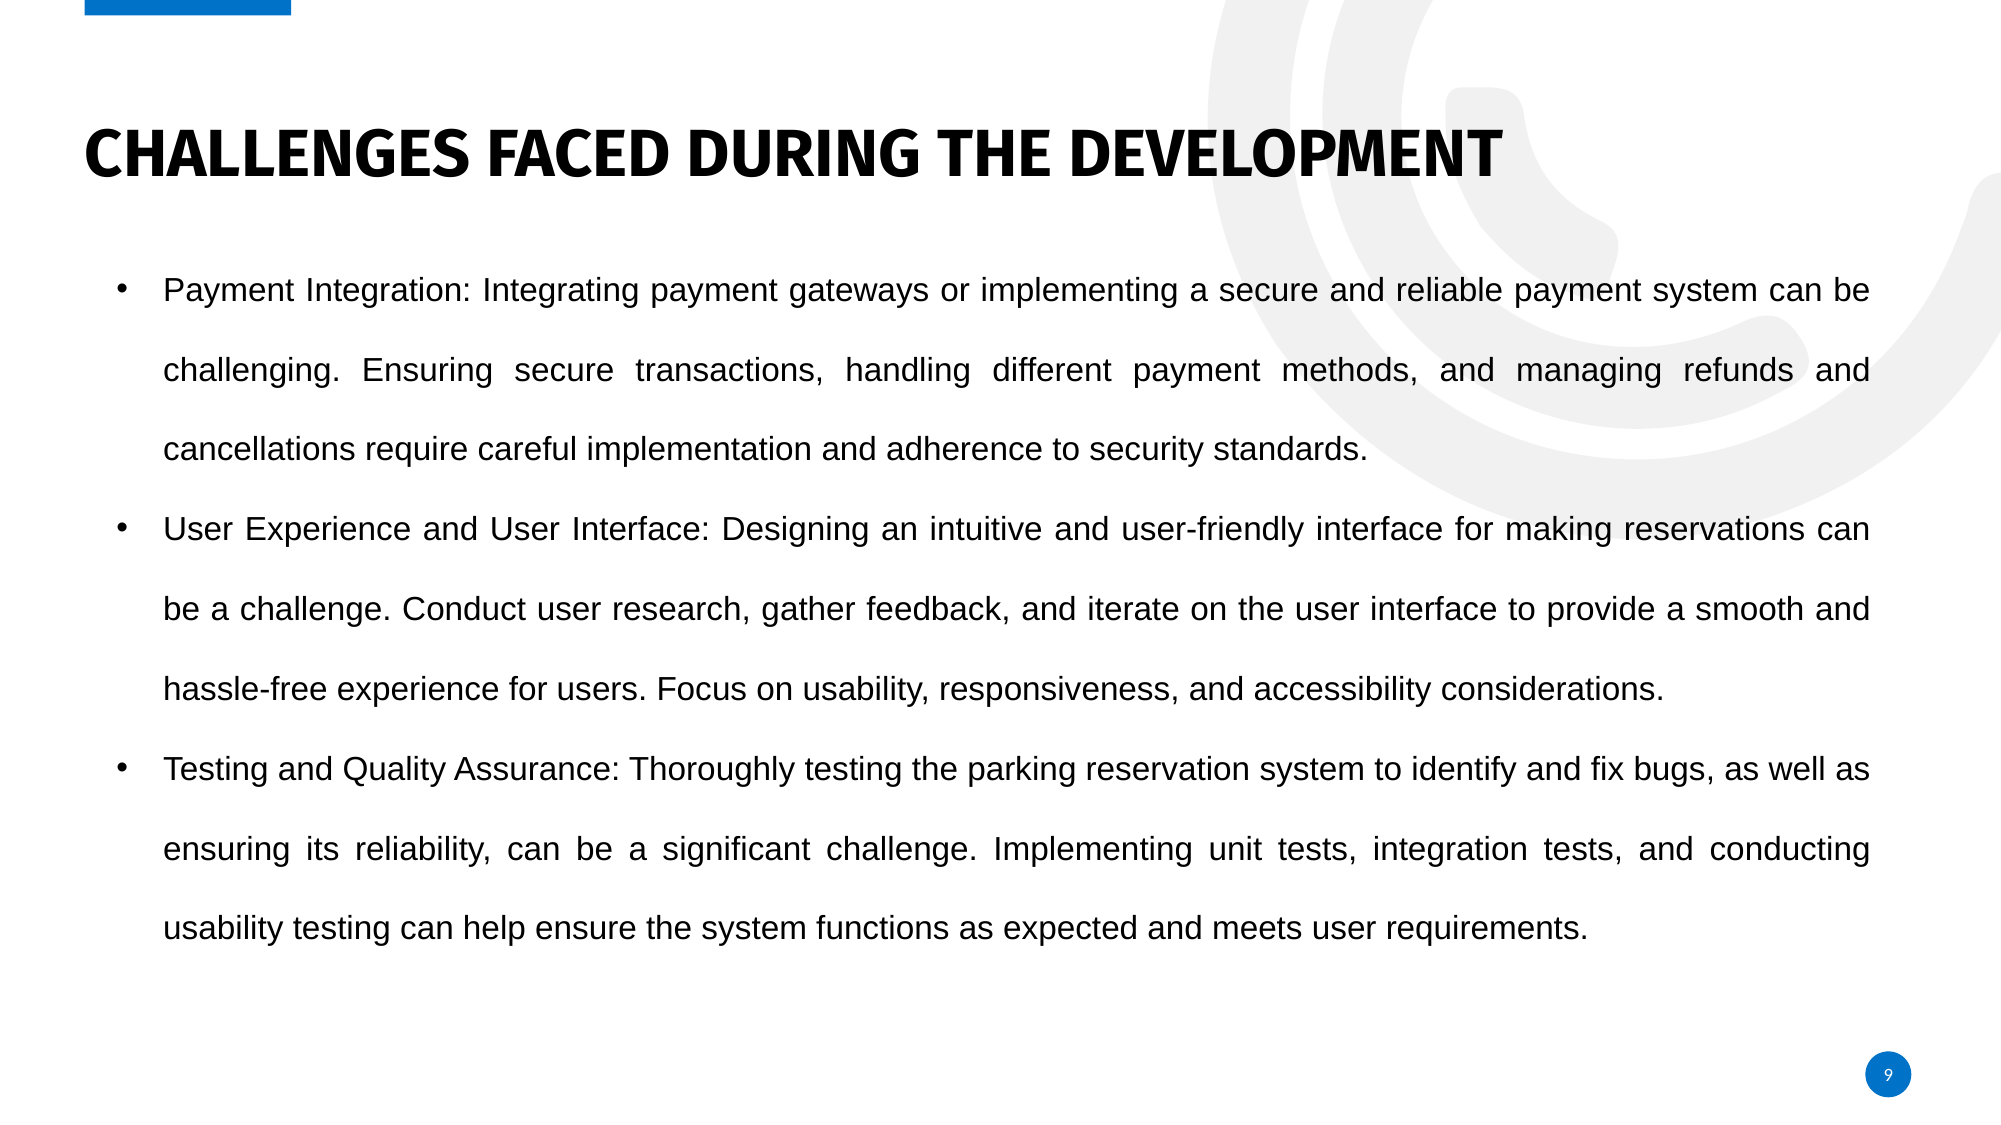

# Challenges faced during the development
Payment Integration: Integrating payment gateways or implementing a secure and reliable payment system can be challenging. Ensuring secure transactions, handling different payment methods, and managing refunds and cancellations require careful implementation and adherence to security standards.
User Experience and User Interface: Designing an intuitive and user-friendly interface for making reservations can be a challenge. Conduct user research, gather feedback, and iterate on the user interface to provide a smooth and hassle-free experience for users. Focus on usability, responsiveness, and accessibility considerations.
Testing and Quality Assurance: Thoroughly testing the parking reservation system to identify and fix bugs, as well as ensuring its reliability, can be a significant challenge. Implementing unit tests, integration tests, and conducting usability testing can help ensure the system functions as expected and meets user requirements.

9